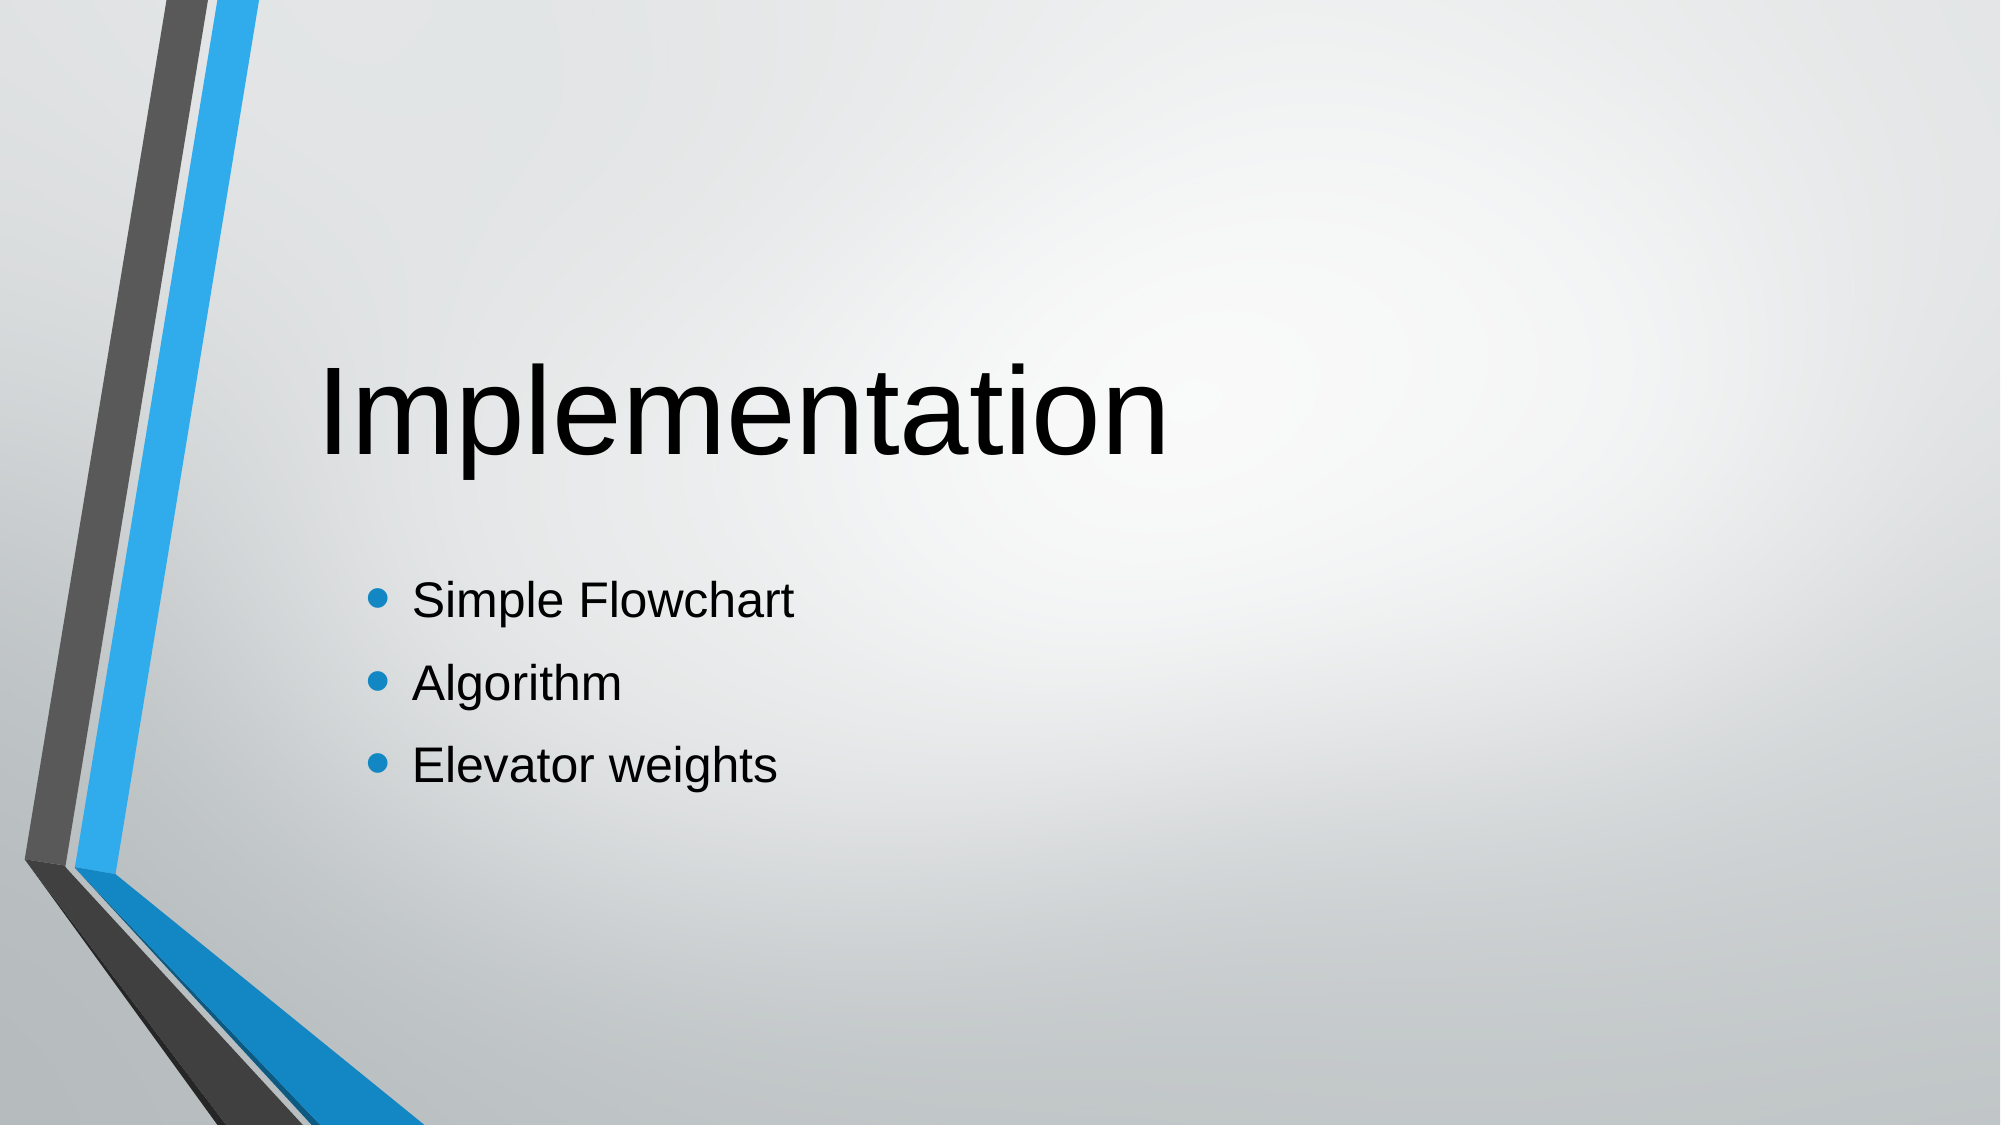

# Implementation
Simple Flowchart
Algorithm
Elevator weights